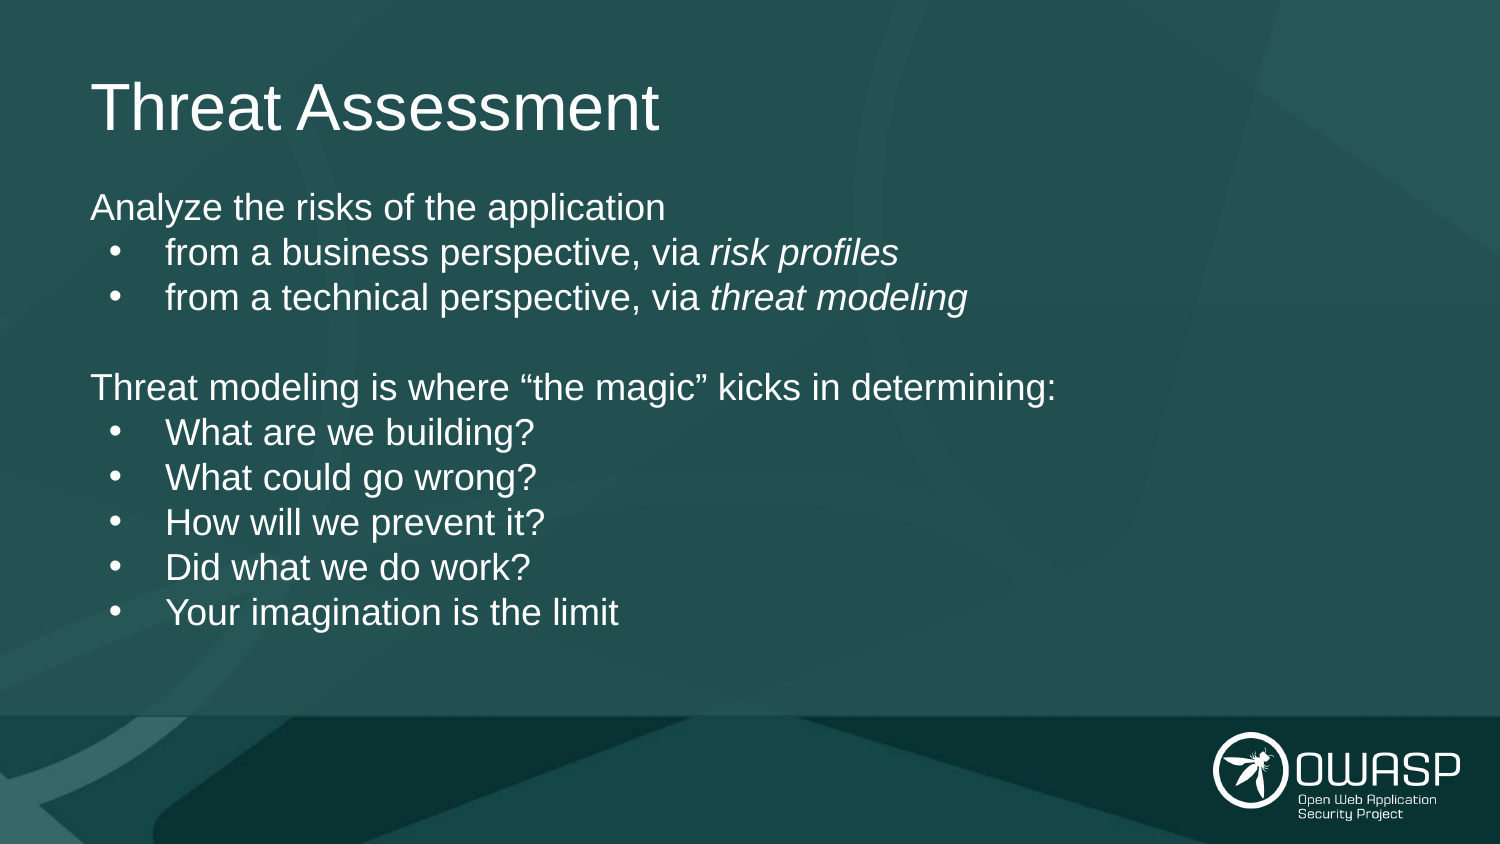

# Threat Assessment
Analyze the risks of the application
from a business perspective, via risk profiles
from a technical perspective, via threat modeling

Threat modeling is where “the magic” kicks in determining:
What are we building?
What could go wrong?
How will we prevent it?
Did what we do work?
Your imagination is the limit